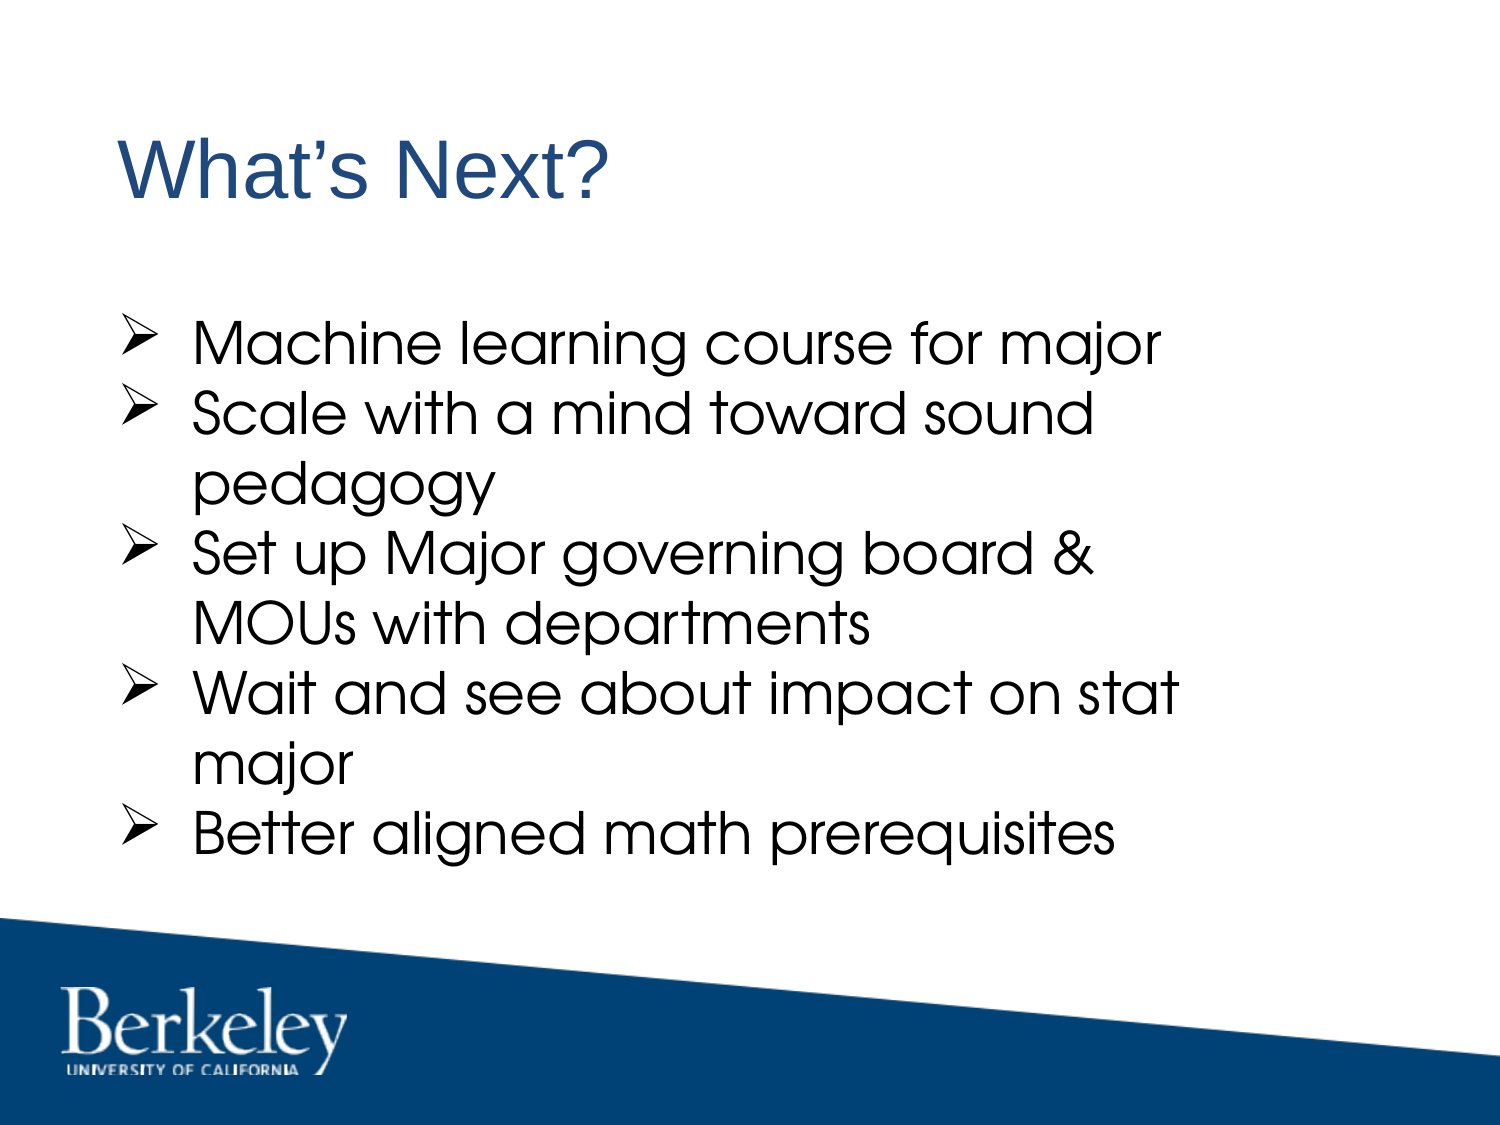

# What’s Next?
Machine learning course for major
Scale with a mind toward sound pedagogy
Set up Major governing board & MOUs with departments
Wait and see about impact on stat major
Better aligned math prerequisites